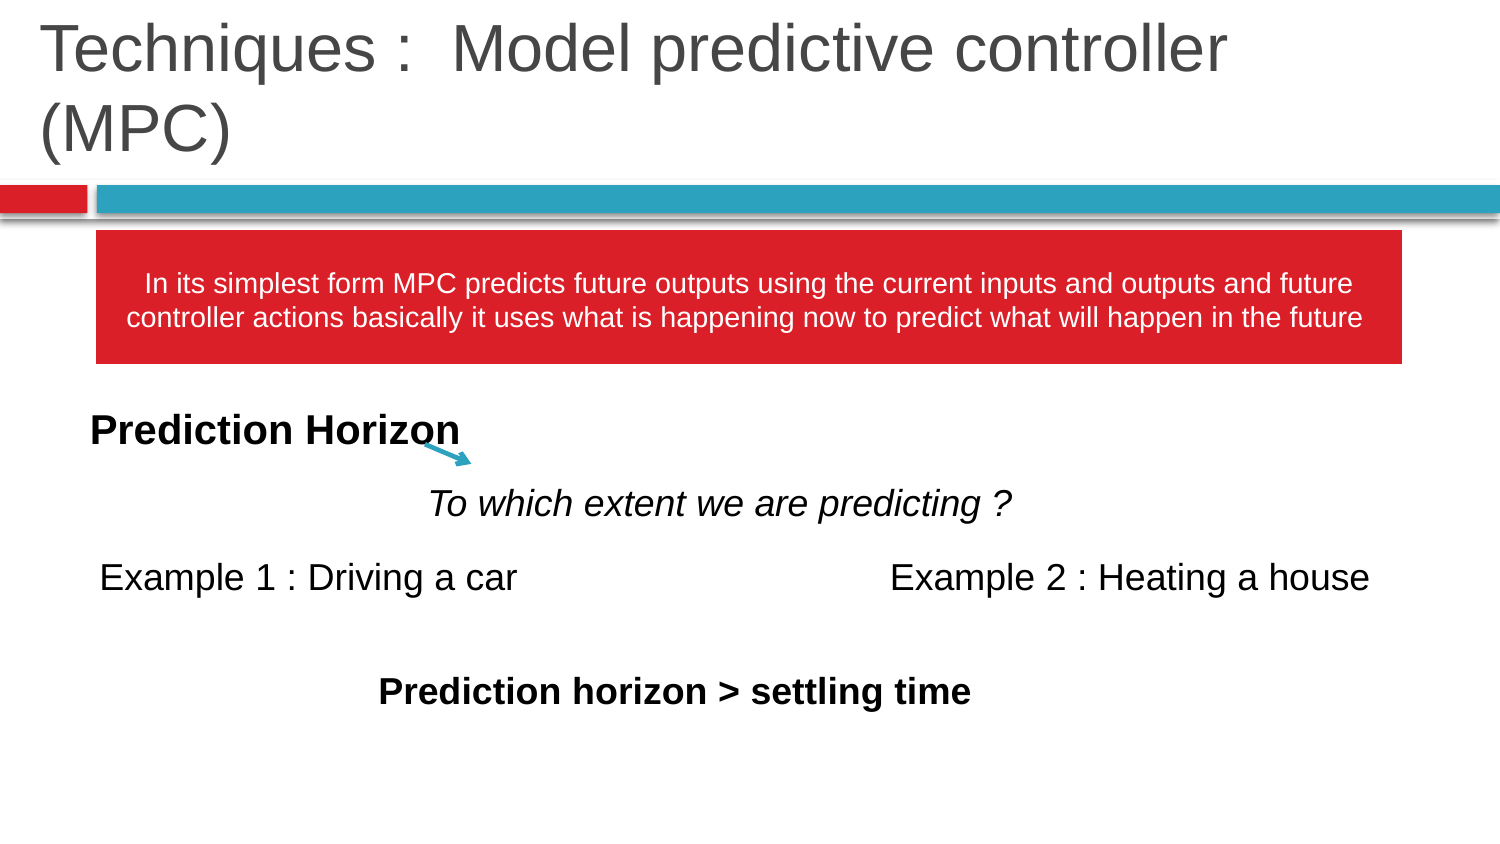

# Techniques :  Model predictive controller (MPC)
In its simplest form MPC predicts future outputs using the current inputs and outputs and future controller actions basically it uses what is happening now to predict what will happen in the future
Prediction Horizon

To which extent we are predicting ?
Example 1 : Driving a car
Example 2 : Heating a house
Prediction horizon > settling time